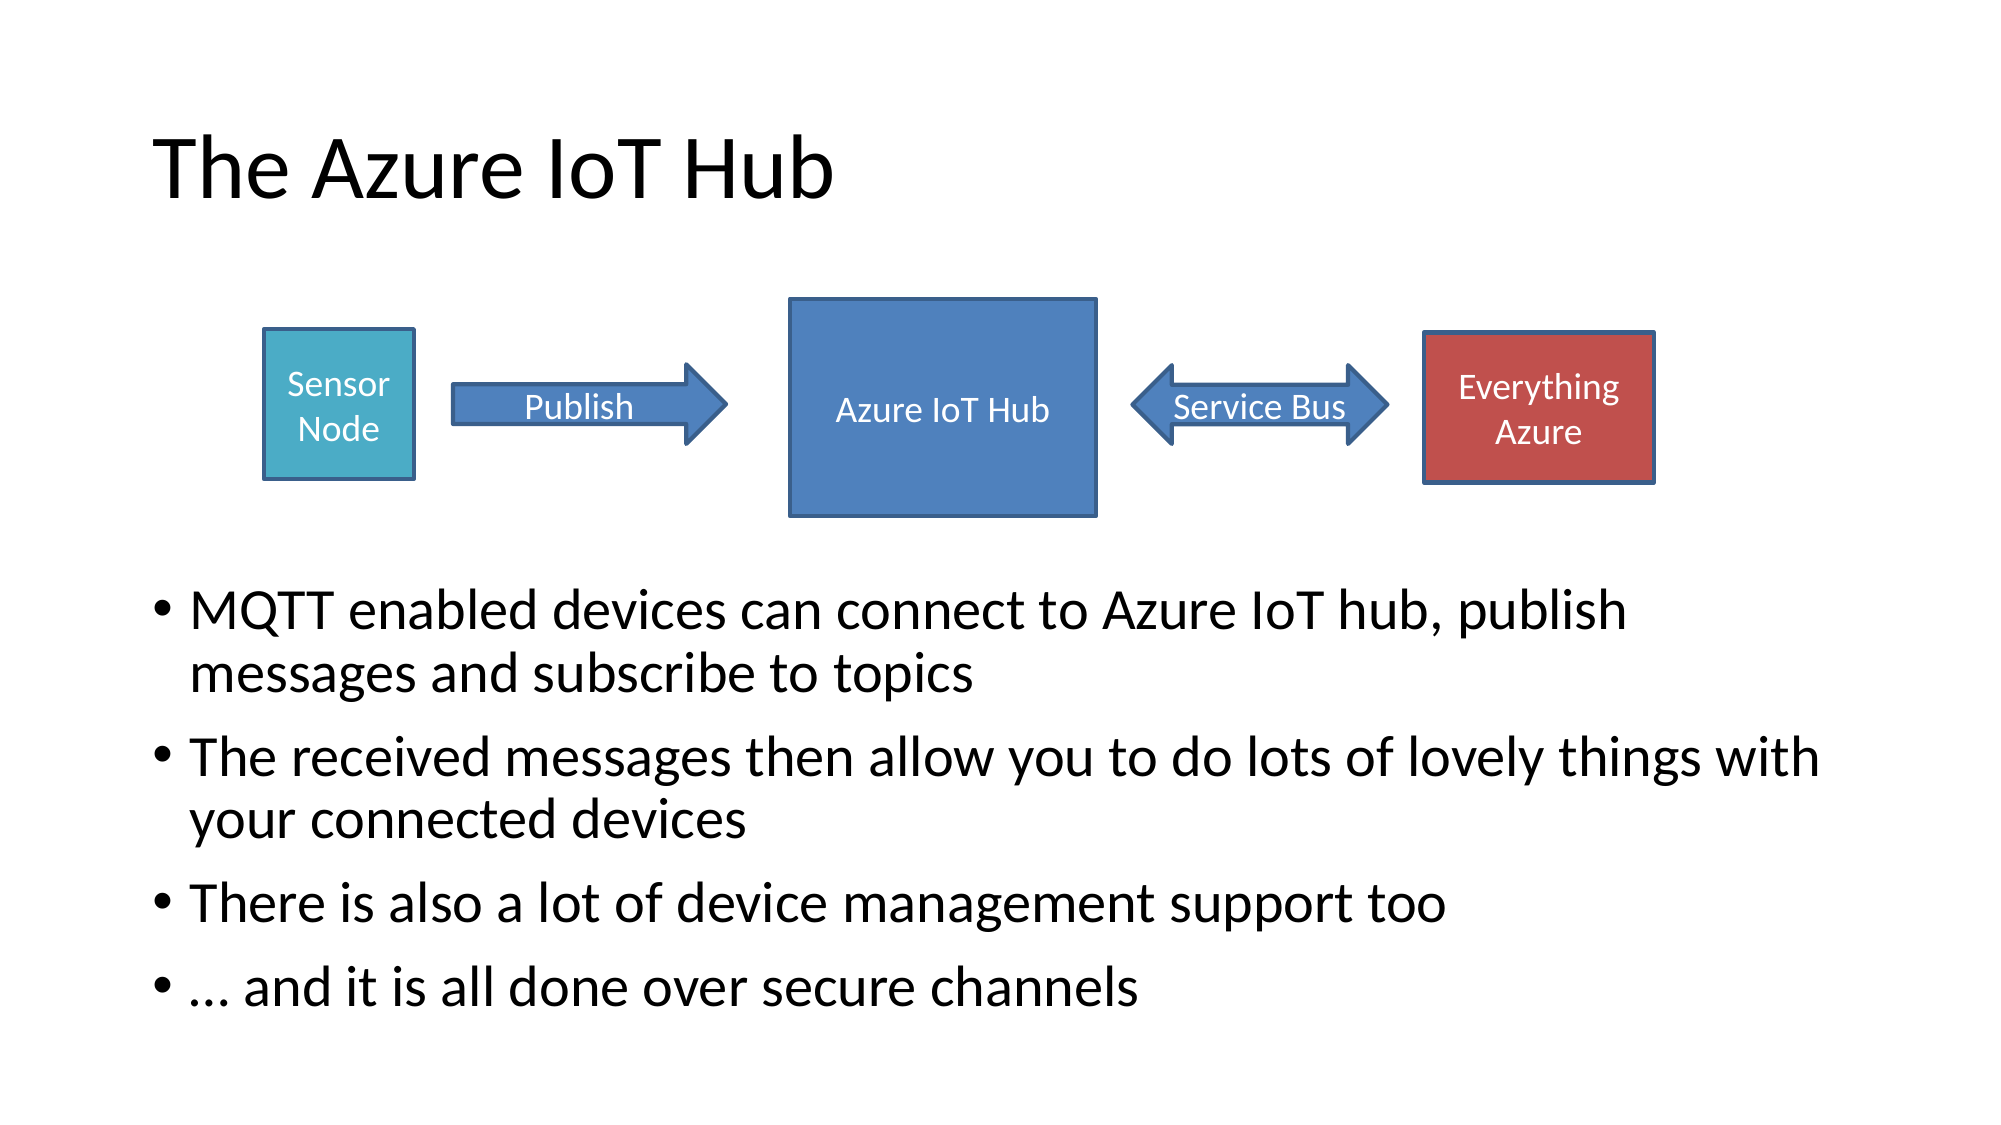

# The Azure IoT Hub
Azure IoT Hub
Sensor Node
Everything Azure
Publish
Service Bus
MQTT enabled devices can connect to Azure IoT hub, publish messages and subscribe to topics
The received messages then allow you to do lots of lovely things with your connected devices
There is also a lot of device management support too
… and it is all done over secure channels